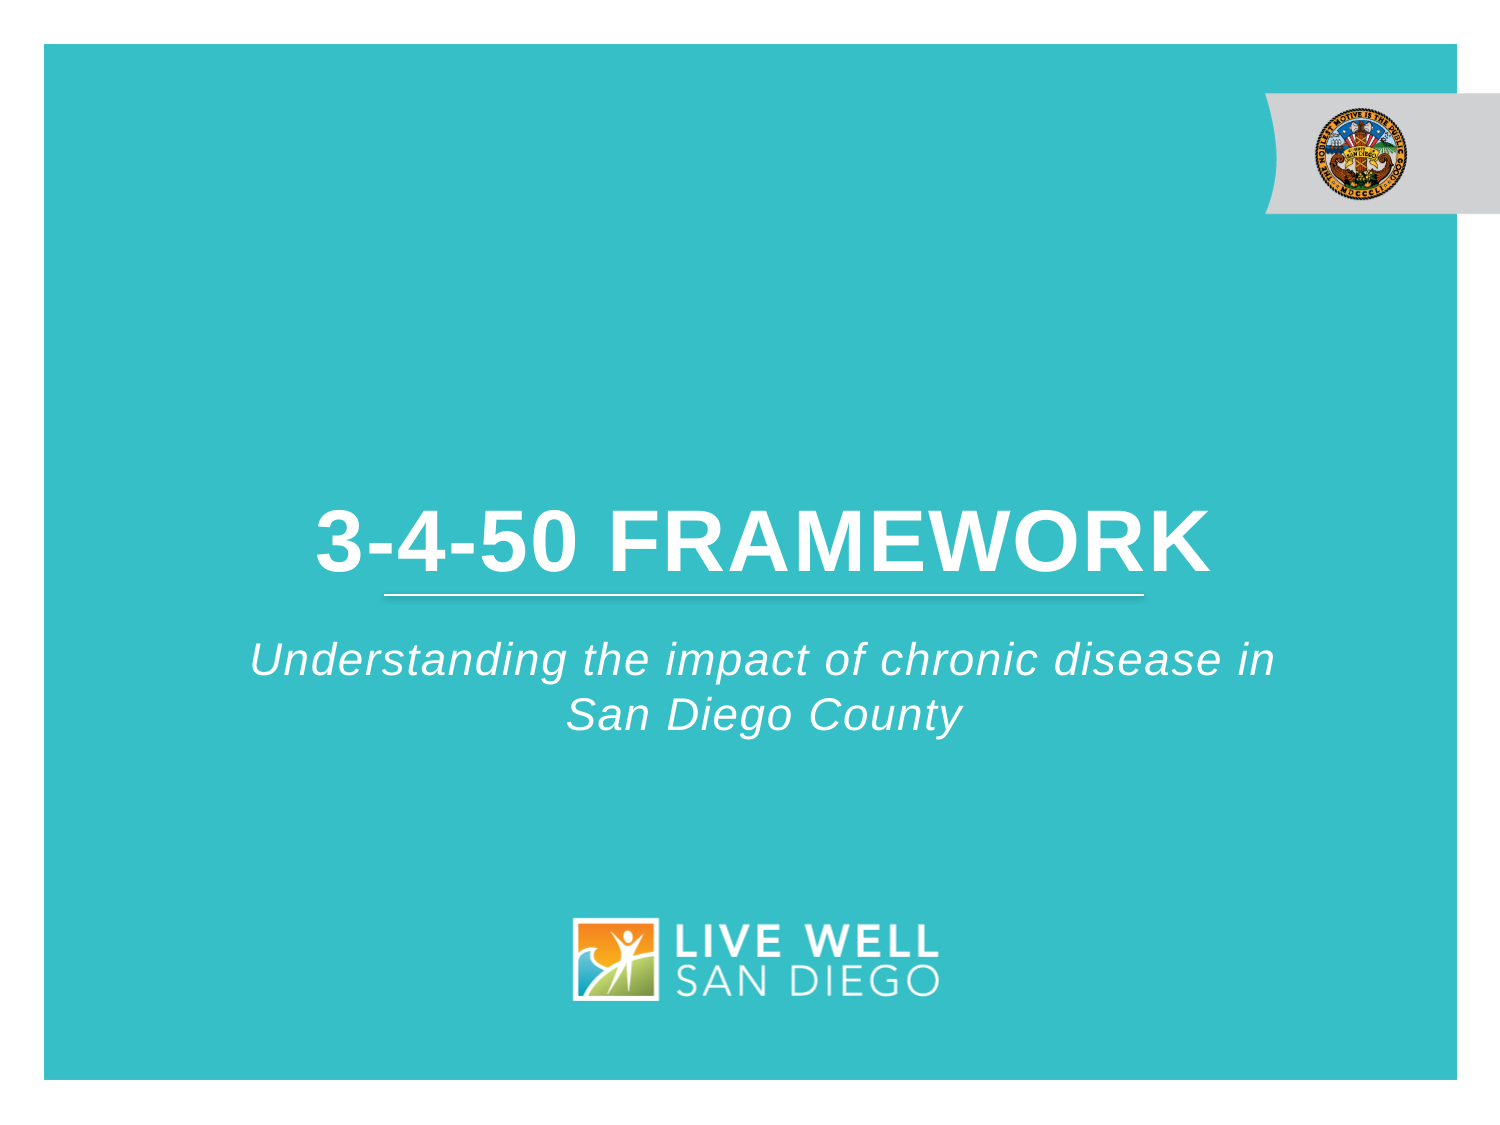

# 3-4-50 FRAMEWORK
Understanding the impact of chronic disease in San Diego County